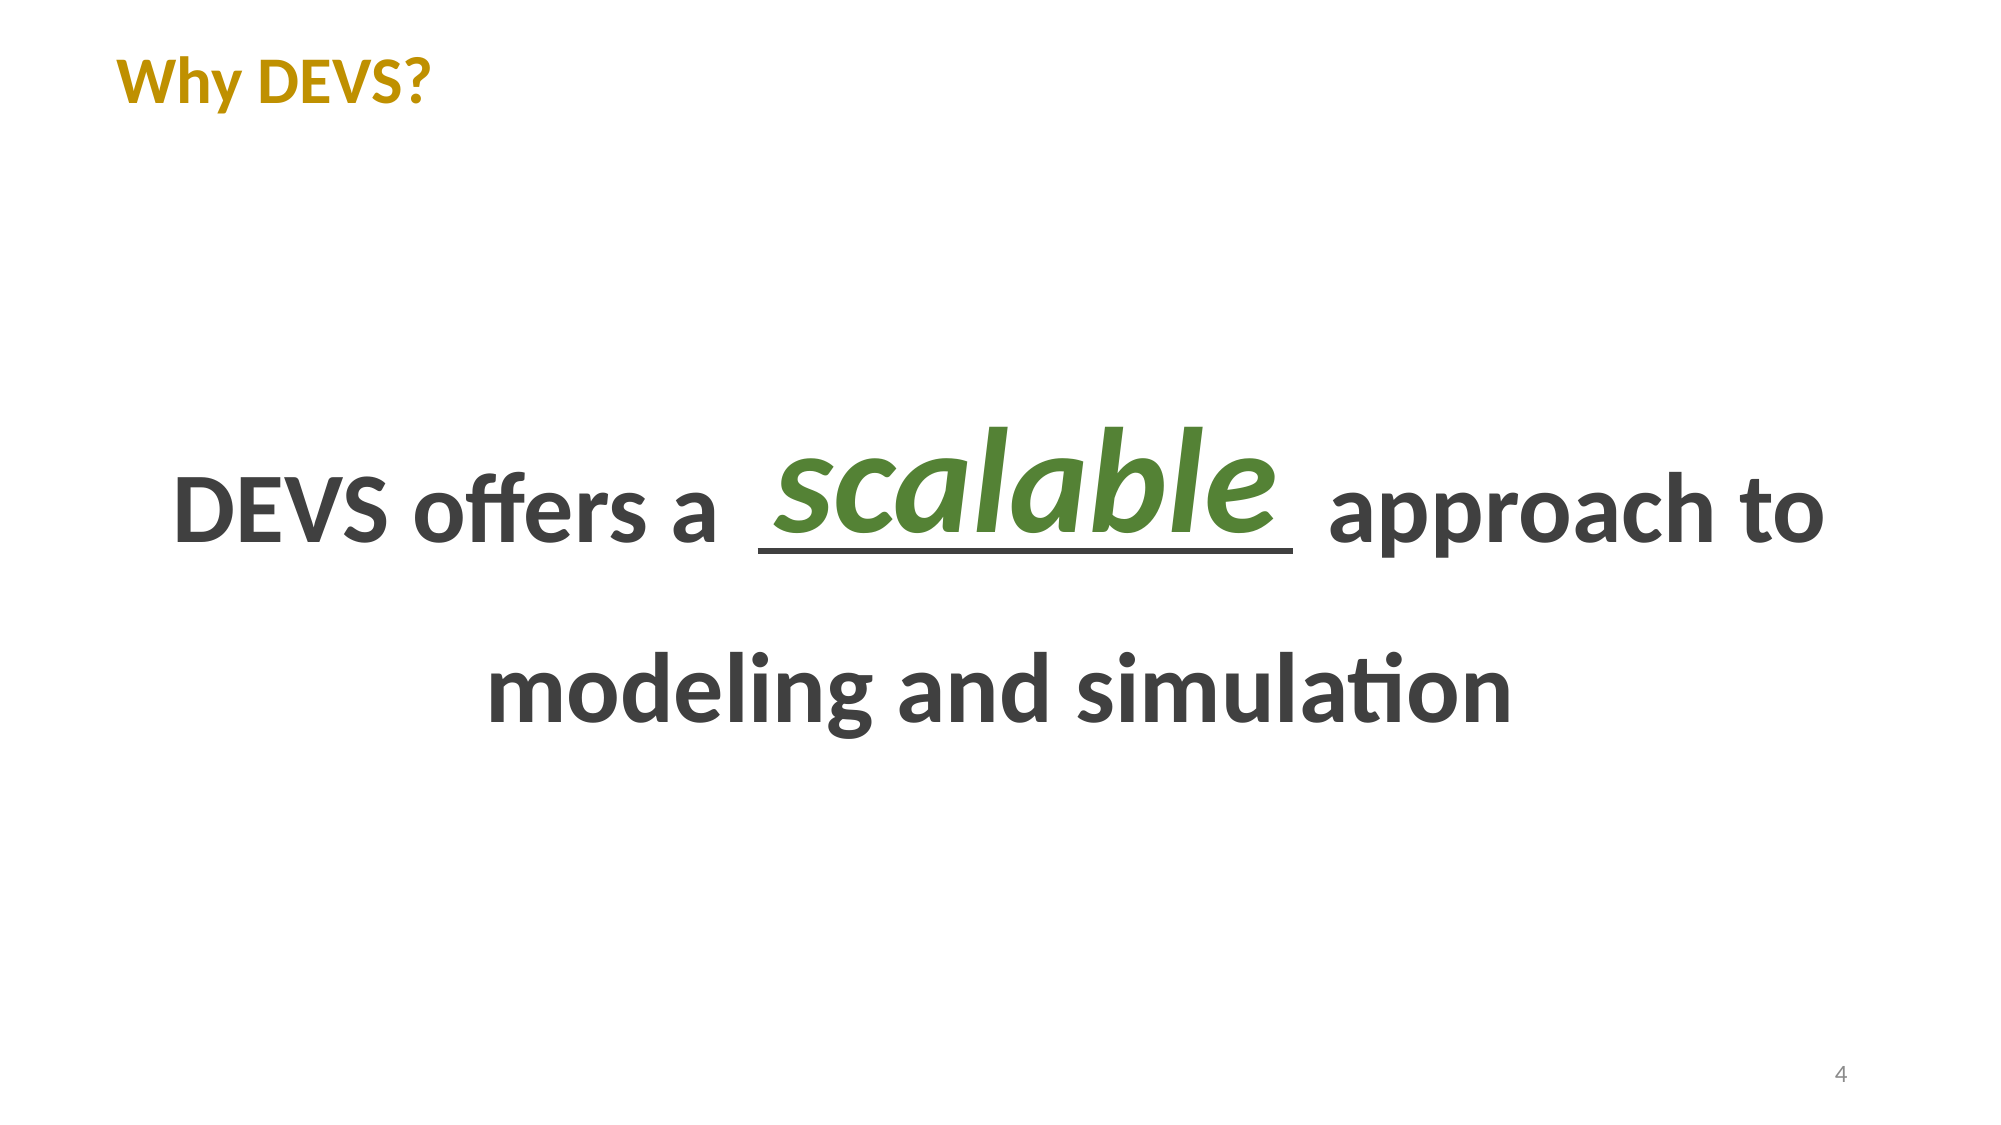

Why DEVS?
DEVS offers a                           approach to modeling and simulation
scalable
4